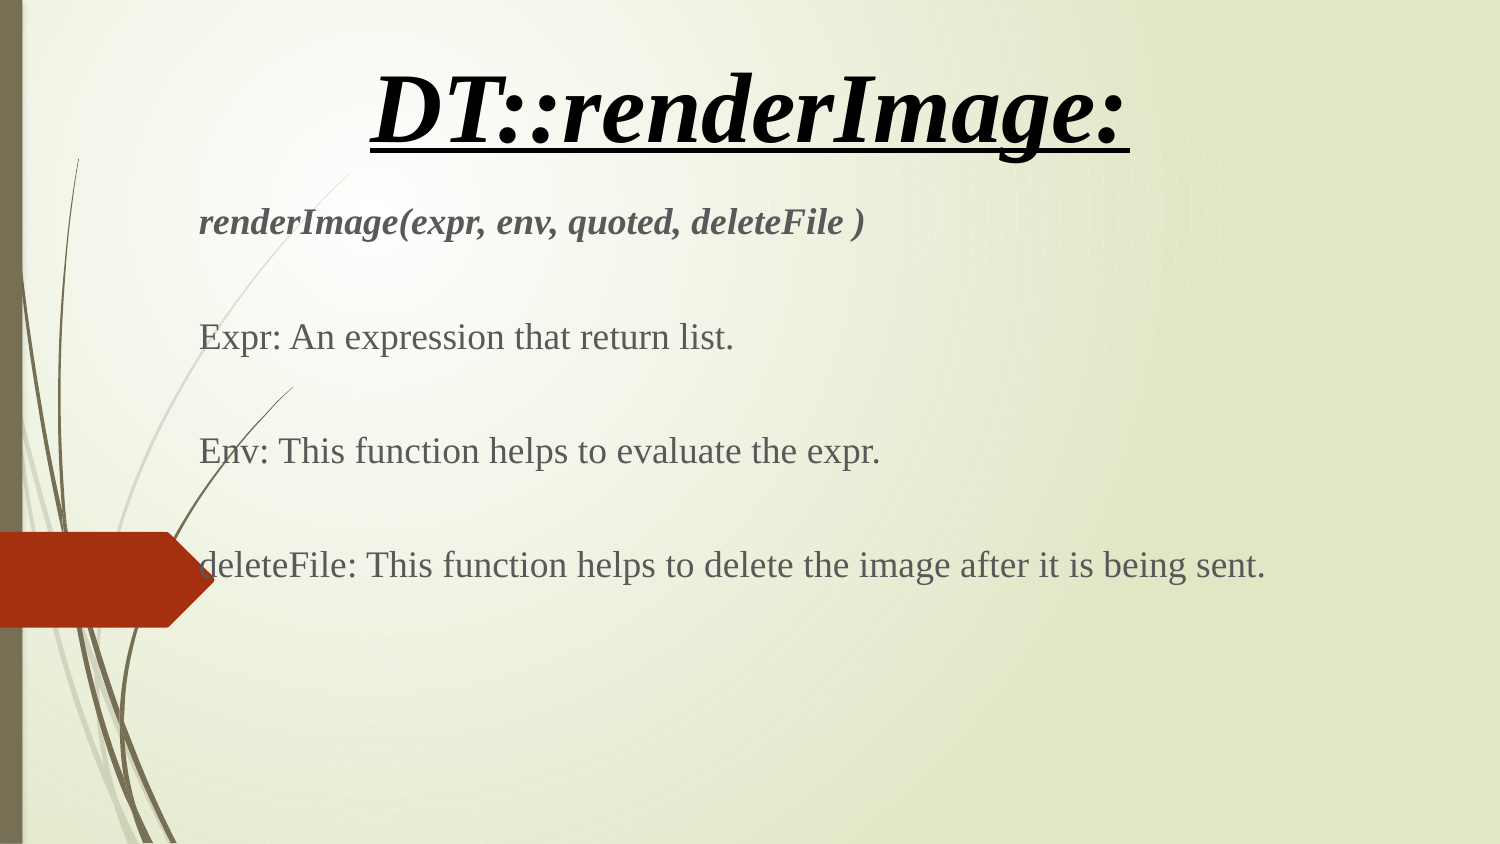

# DT::renderImage:
renderImage(expr, env, quoted, deleteFile )

Expr: An expression that return list.

Env: This function helps to evaluate the expr.

deleteFile: This function helps to delete the image after it is being sent.